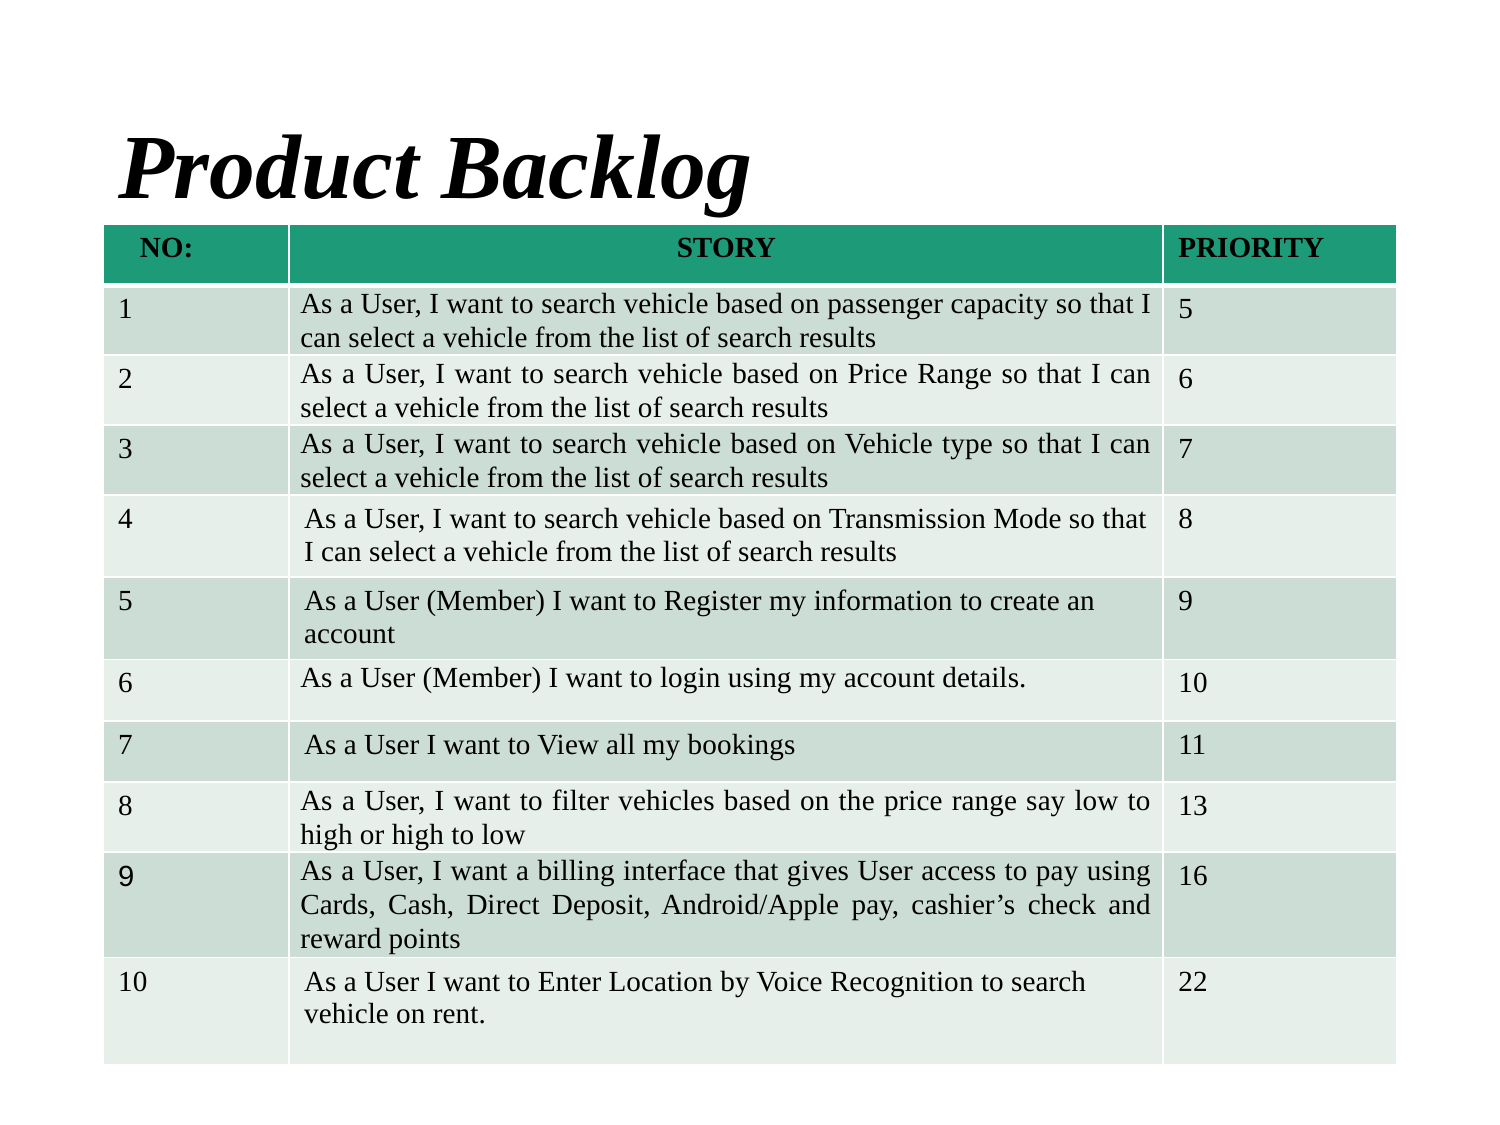

# Product Backlog
| NO: | STORY | PRIORITY |
| --- | --- | --- |
| 1 | As a User, I want to search vehicle based on passenger capacity so that I can select a vehicle from the list of search results | 5 |
| 2 | As a User, I want to search vehicle based on Price Range so that I can select a vehicle from the list of search results | 6 |
| 3 | As a User, I want to search vehicle based on Vehicle type so that I can select a vehicle from the list of search results | 7 |
| 4 | As a User, I want to search vehicle based on Transmission Mode so that I can select a vehicle from the list of search results | 8 |
| 5 | As a User (Member) I want to Register my information to create an account | 9 |
| 6 | As a User (Member) I want to login using my account details. | 10 |
| 7 | As a User I want to View all my bookings | 11 |
| 8 | As a User, I want to filter vehicles based on the price range say low to high or high to low | 13 |
| 9 | As a User, I want a billing interface that gives User access to pay using Cards, Cash, Direct Deposit, Android/Apple pay, cashier’s check and reward points | 16 |
| 10 | As a User I want to Enter Location by Voice Recognition to search vehicle on rent. | 22 |